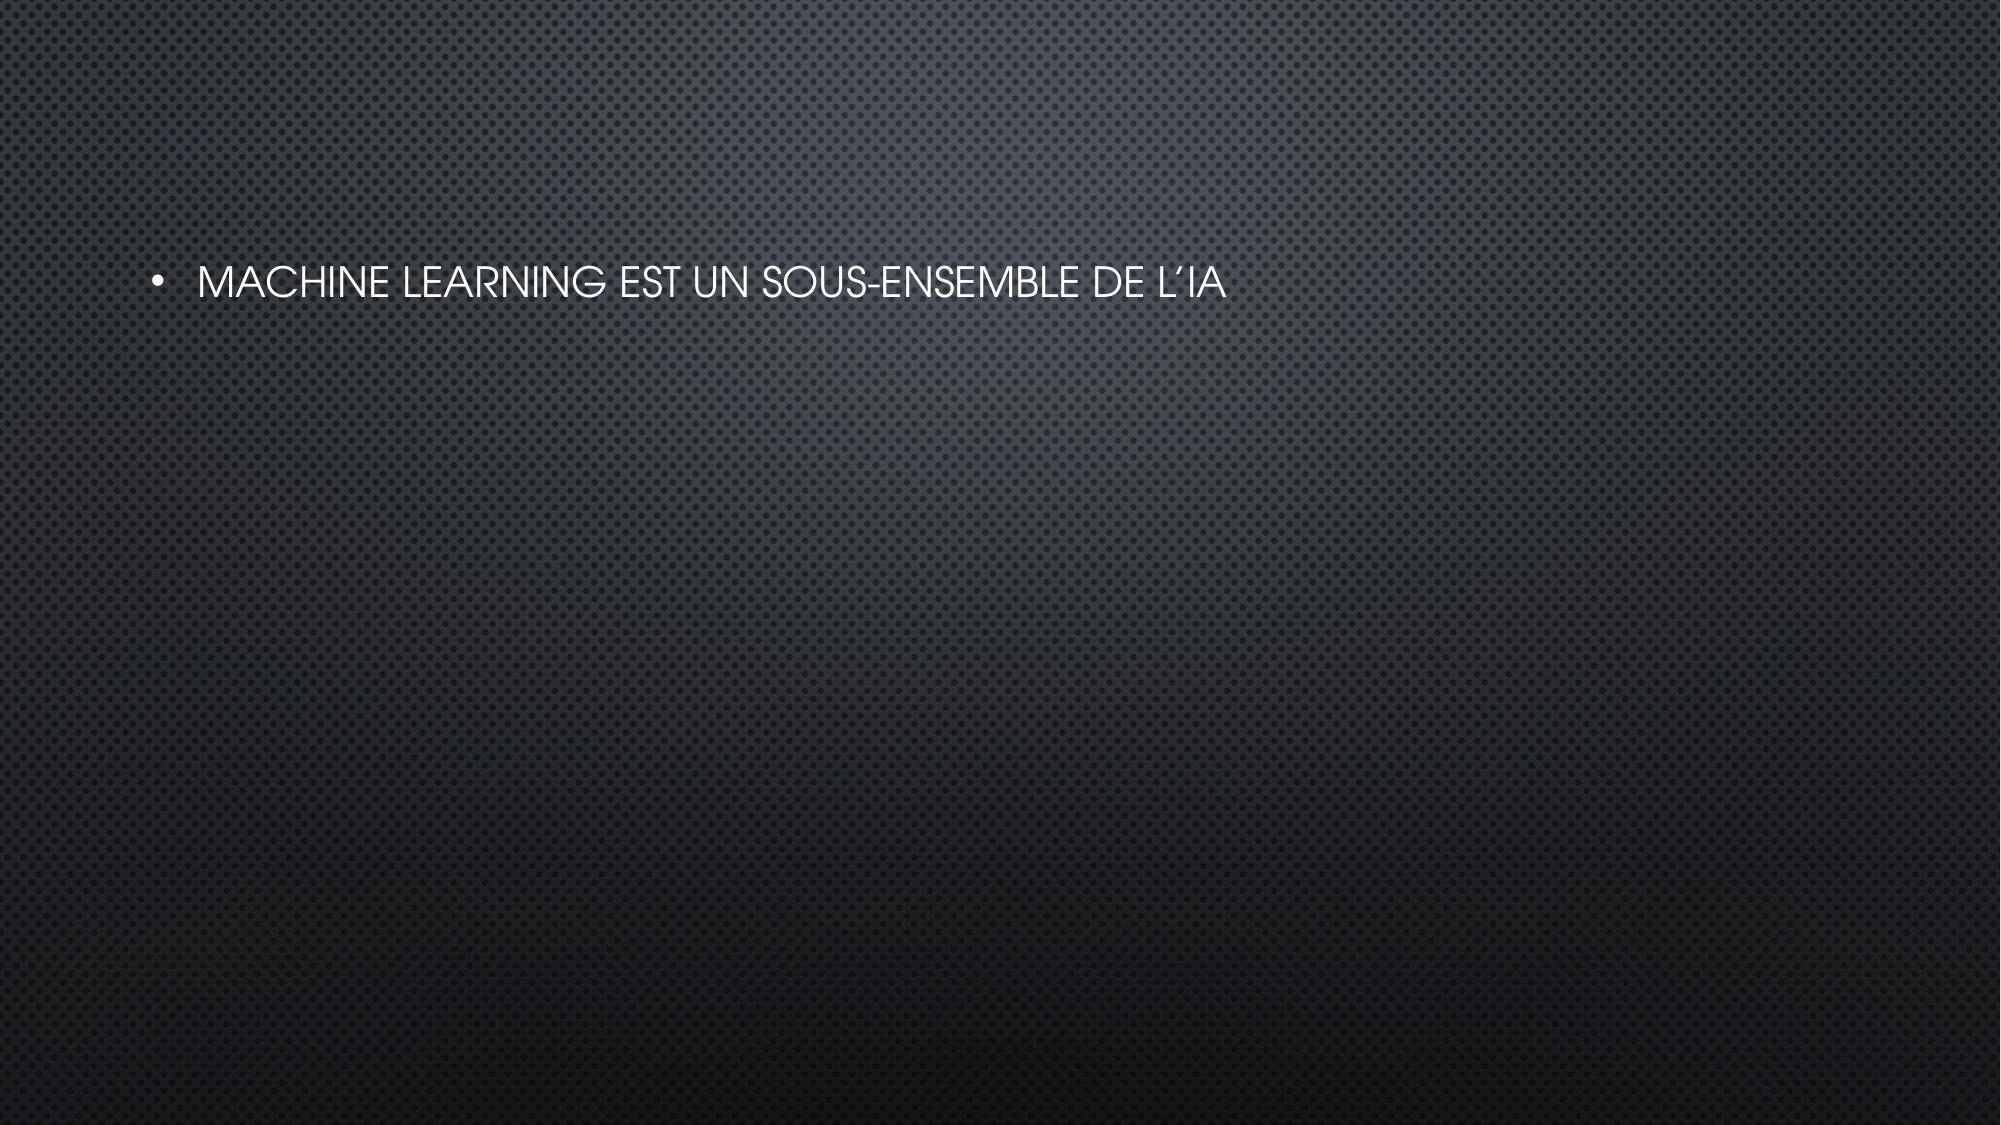

Machine learning est un sous-ensemble de l’ia